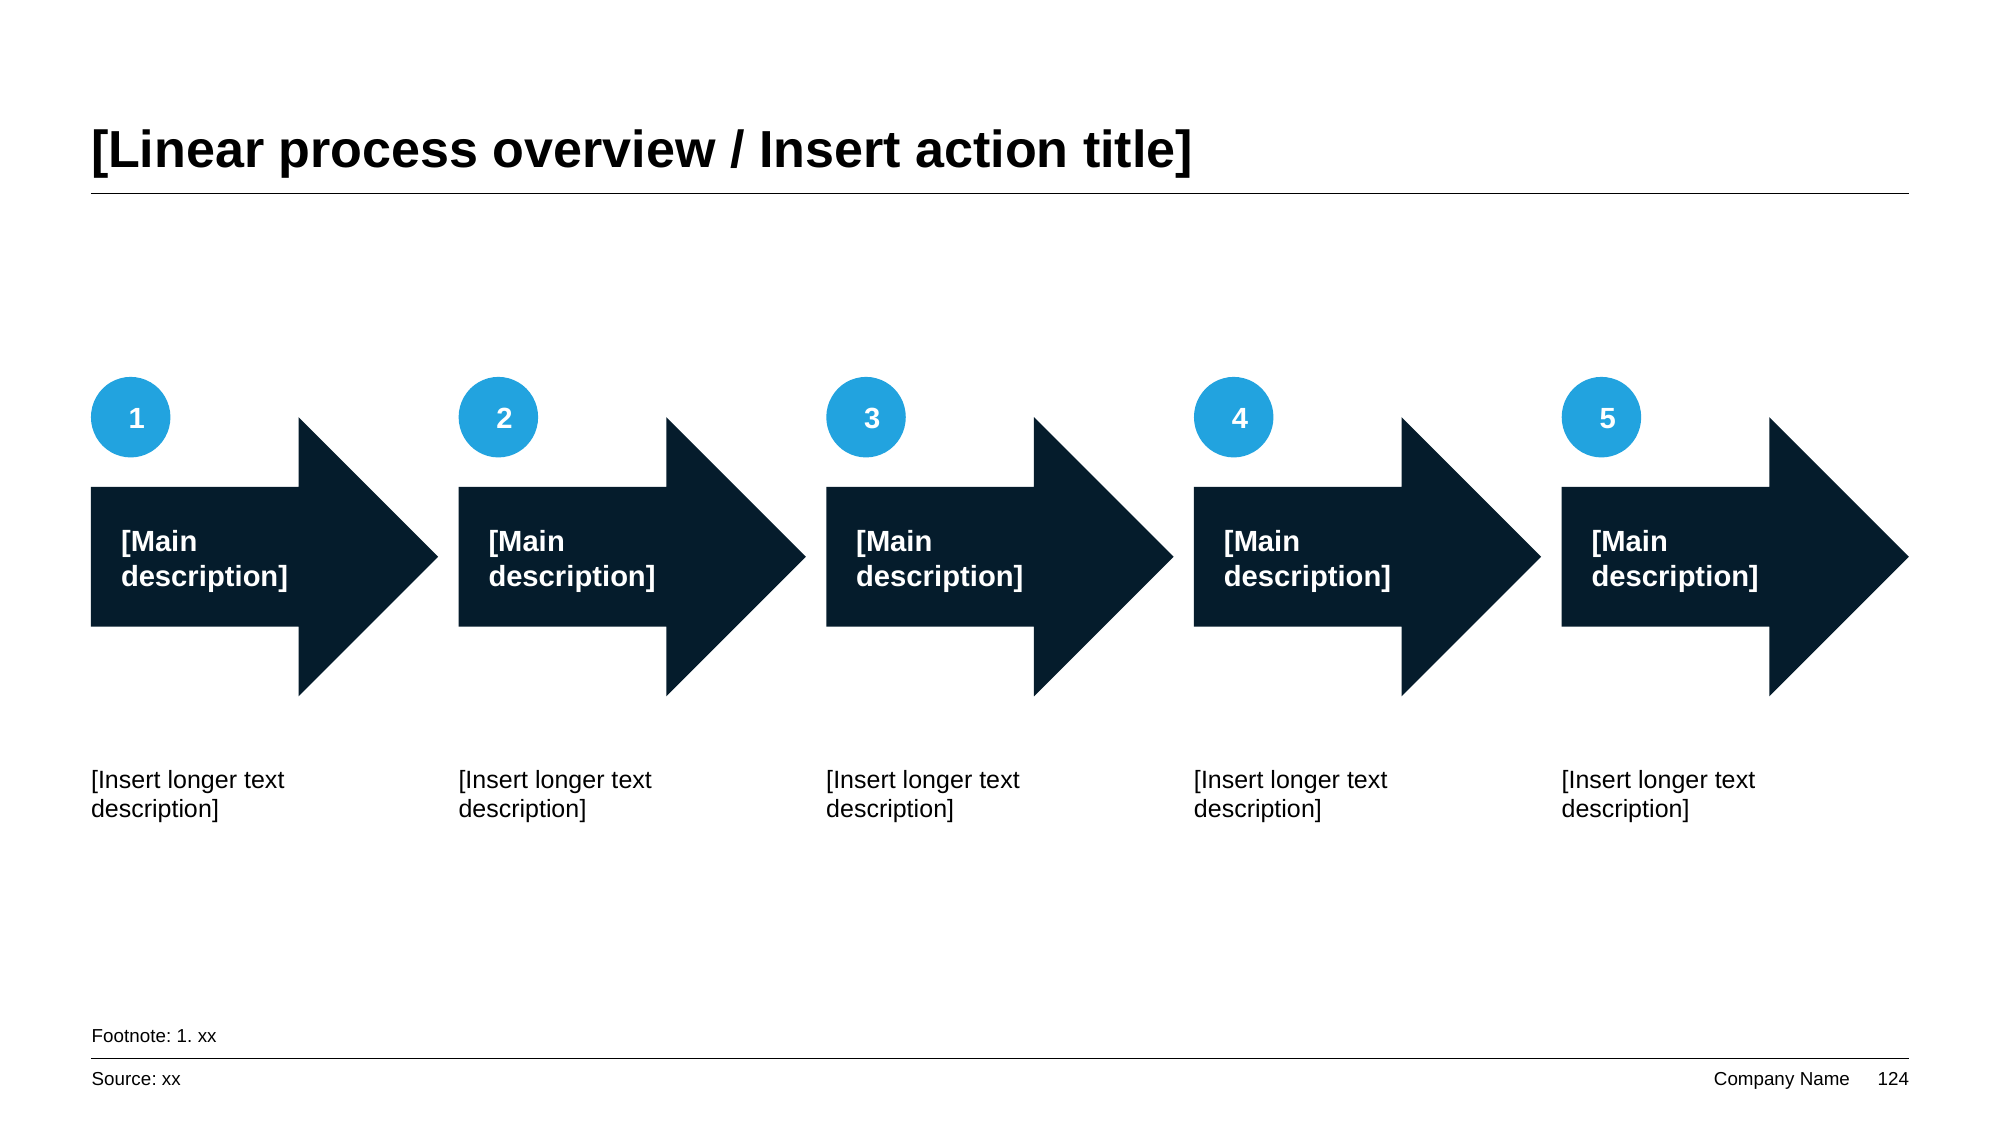

# [Linear process overview / Insert action title]

1
2
3
4
5
[Main description]
[Main description]
[Main description]
[Main description]
[Main description]
[Insert longer text description]
[Insert longer text description]
[Insert longer text description]
[Insert longer text description]
[Insert longer text description]
Footnote: 1. xx
Source: xx